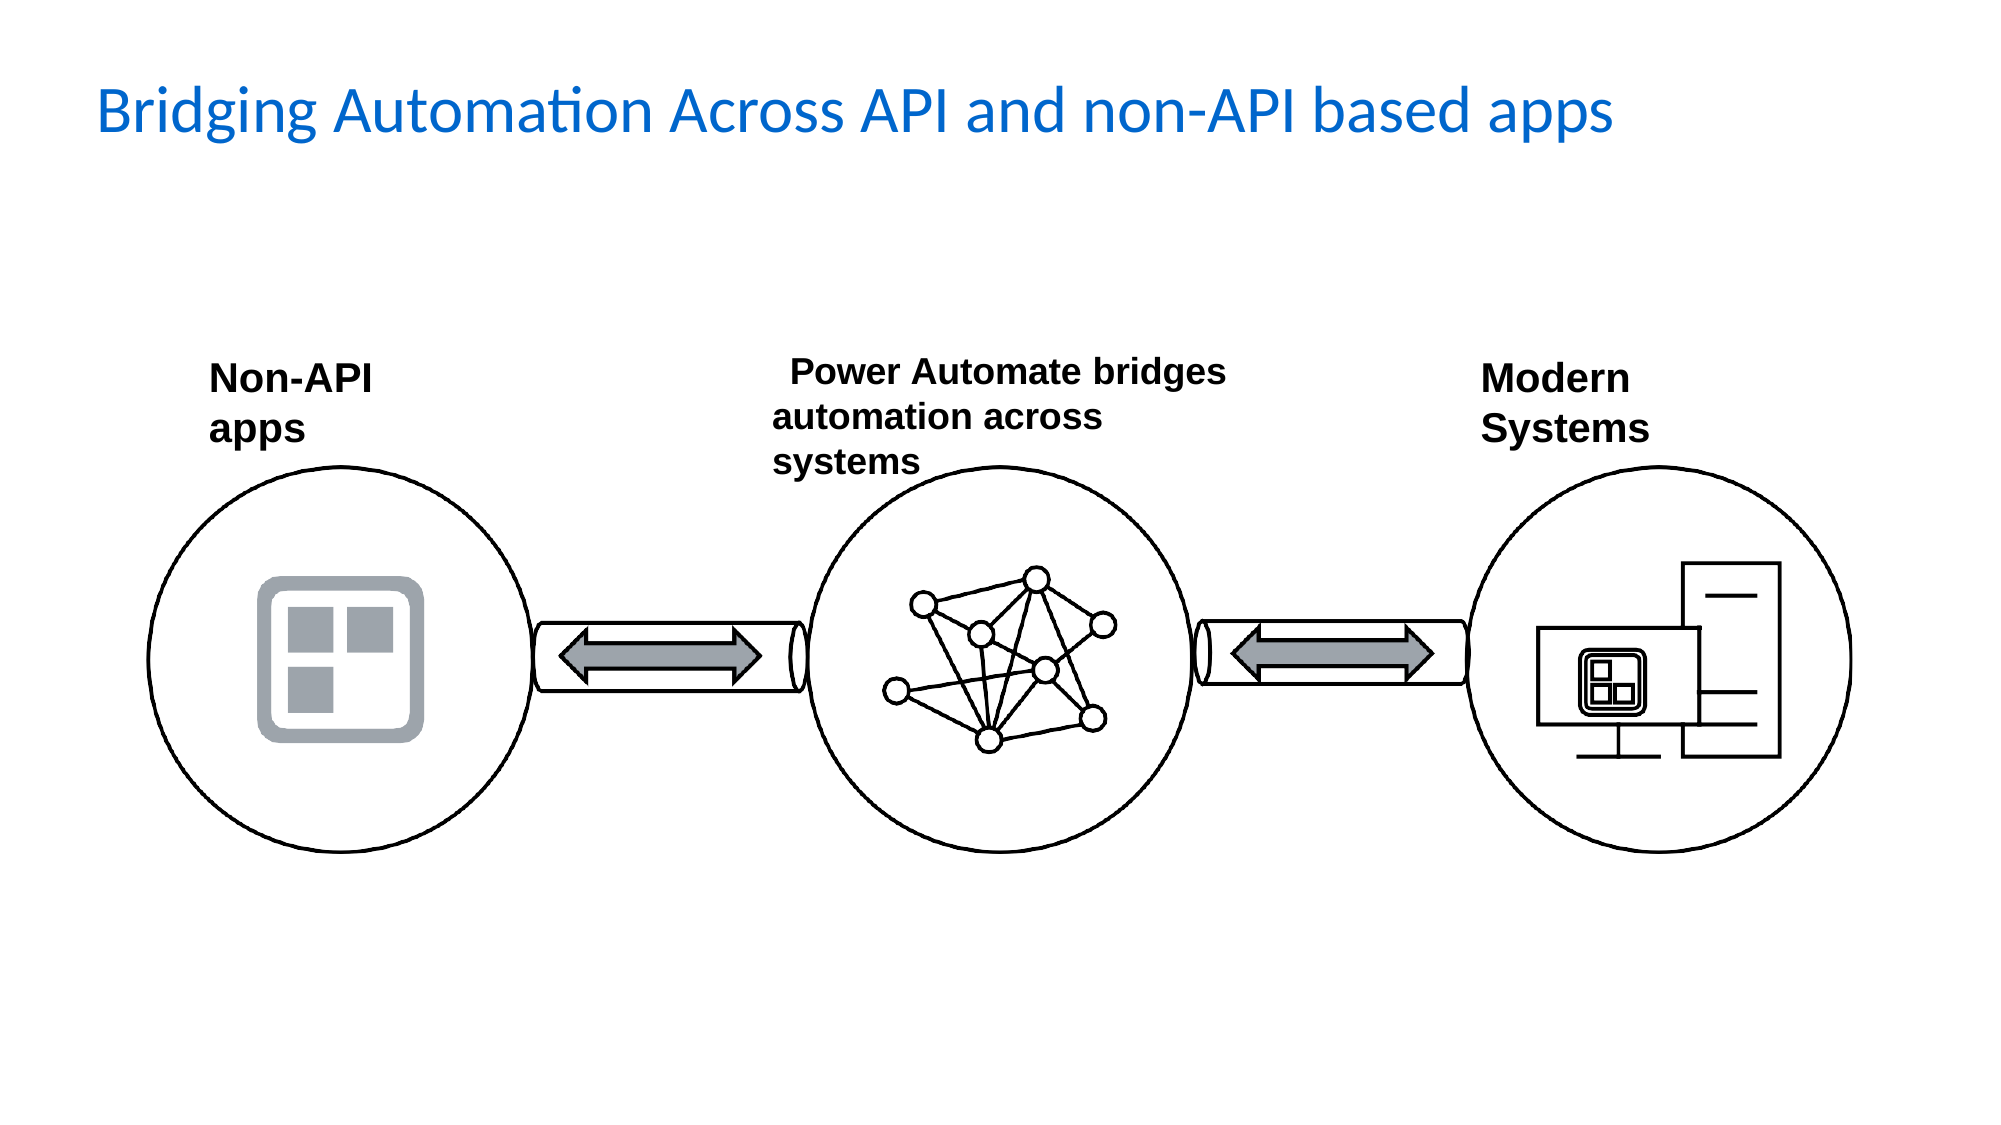

# Bridging Automation Across API and non-API based apps
Power Automate bridges
automation across systems
Non-API apps
Modern Systems